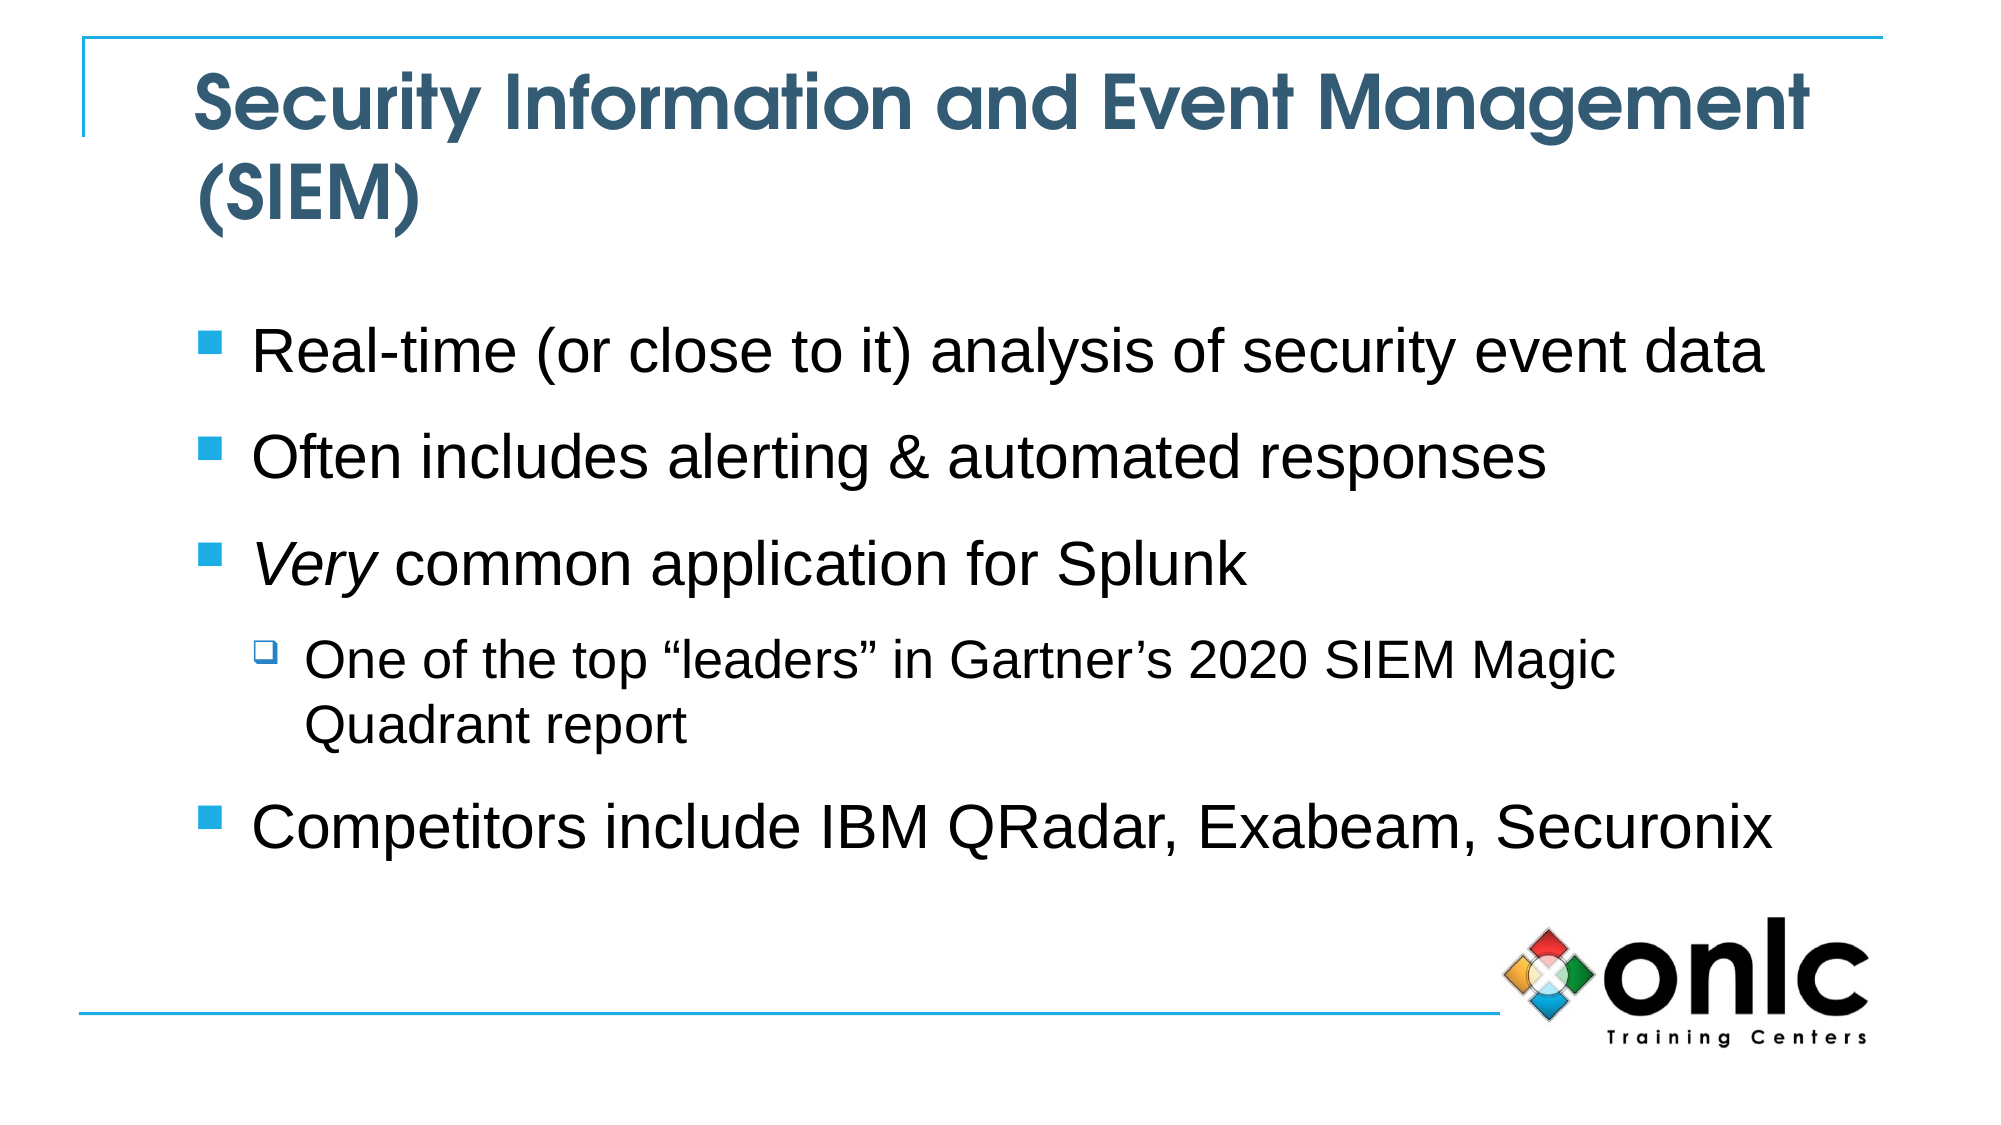

# Security Information and Event Management (SIEM)
Real-time (or close to it) analysis of security event data
Often includes alerting & automated responses
Very common application for Splunk
One of the top “leaders” in Gartner’s 2020 SIEM Magic Quadrant report
Competitors include IBM QRadar, Exabeam, Securonix